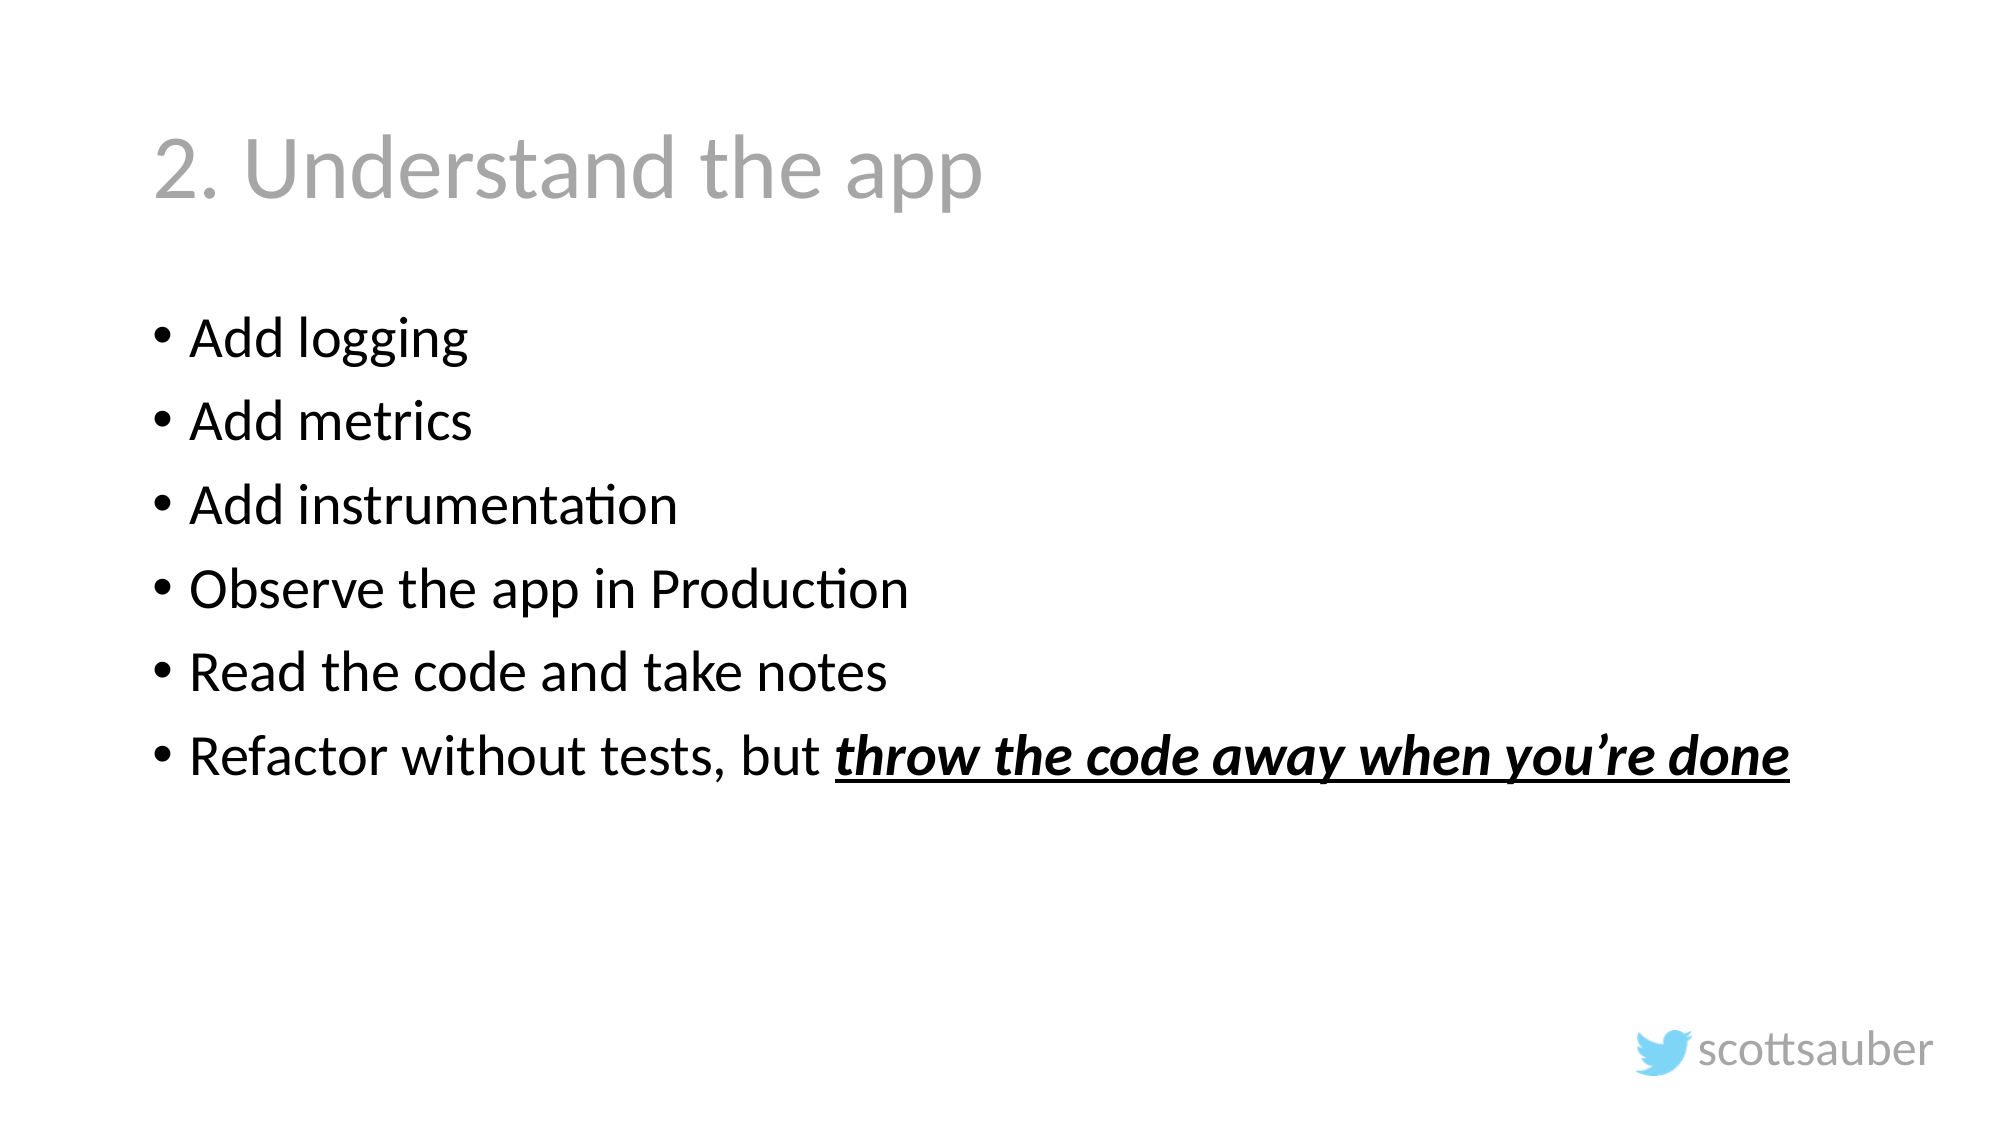

# 2. Understand the app
Add logging
Add metrics
Add instrumentation
Observe the app in Production
Read the code and take notes
Refactor without tests, but throw the code away when you’re done
scottsauber